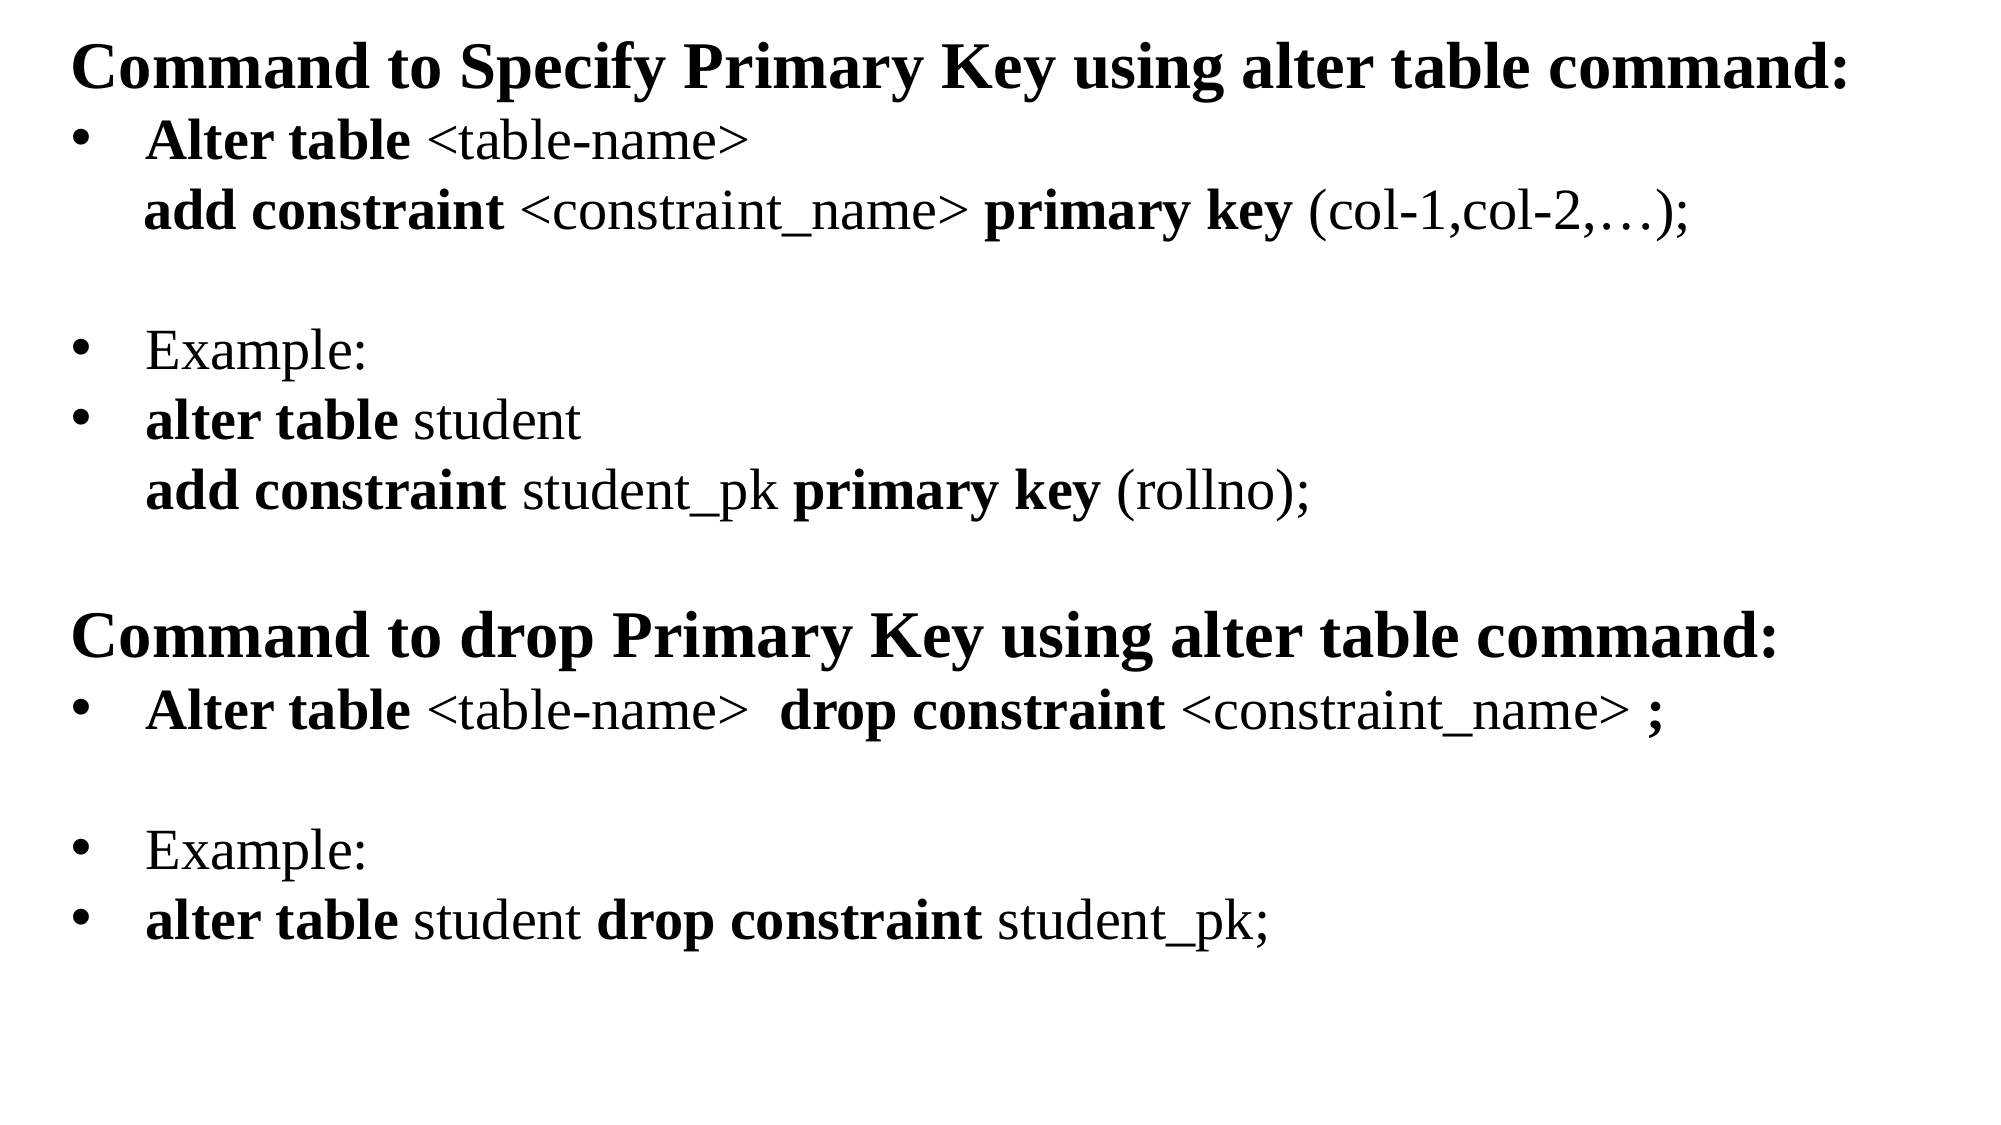

Command to Specify Primary Key using alter table command:
Alter table <table-name>
     add constraint <constraint_name> primary key (col-1,col-2,…);

Example:
alter table student
add constraint student_pk primary key (rollno);

Command to drop Primary Key using alter table command:
Alter table <table-name>  drop constraint <constraint_name> ;

Example:
alter table student drop constraint student_pk;